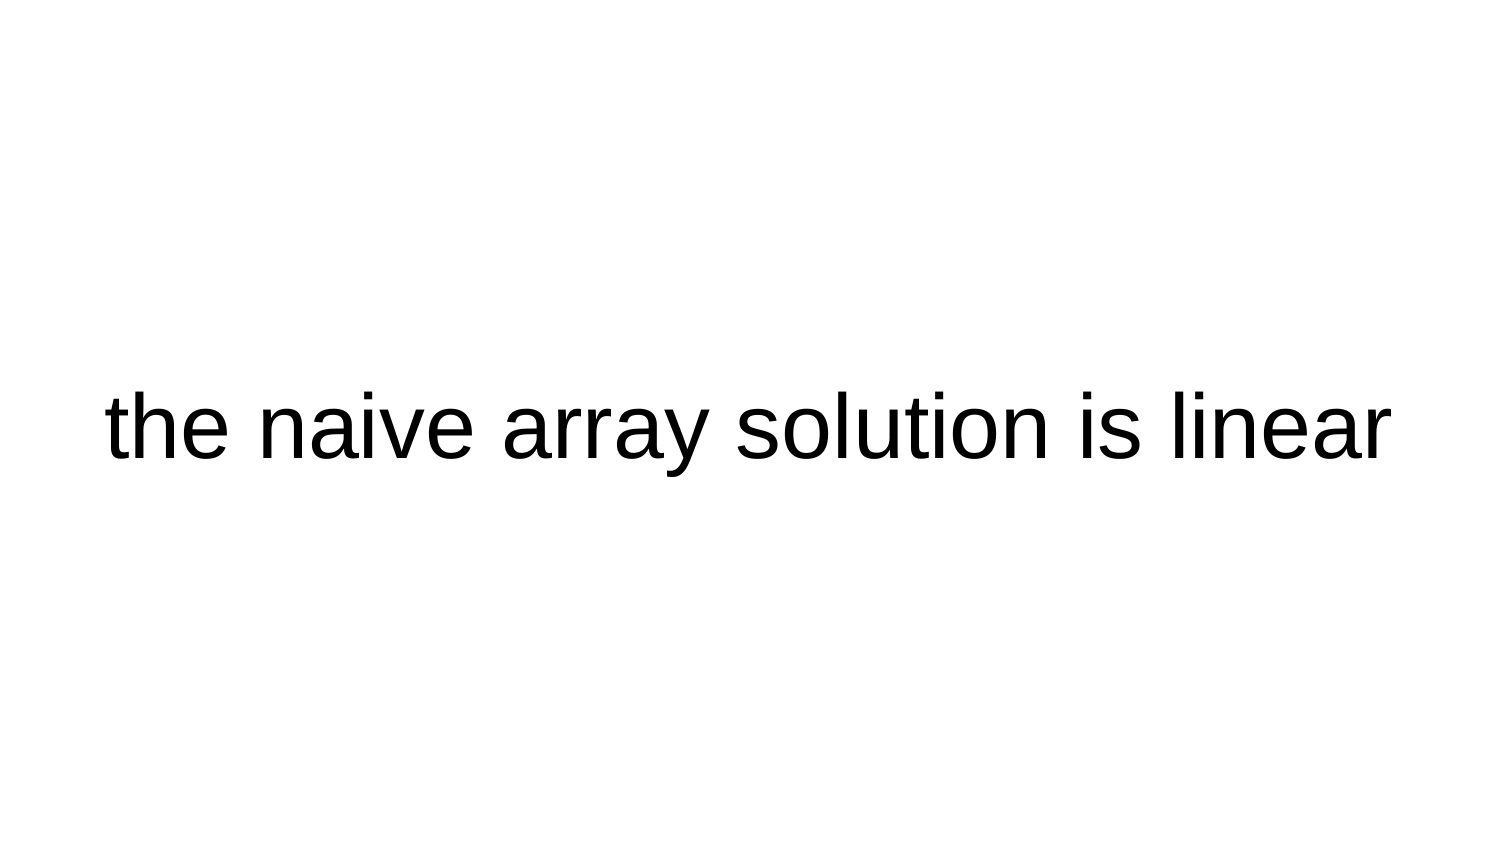

# the naive array solution is linear